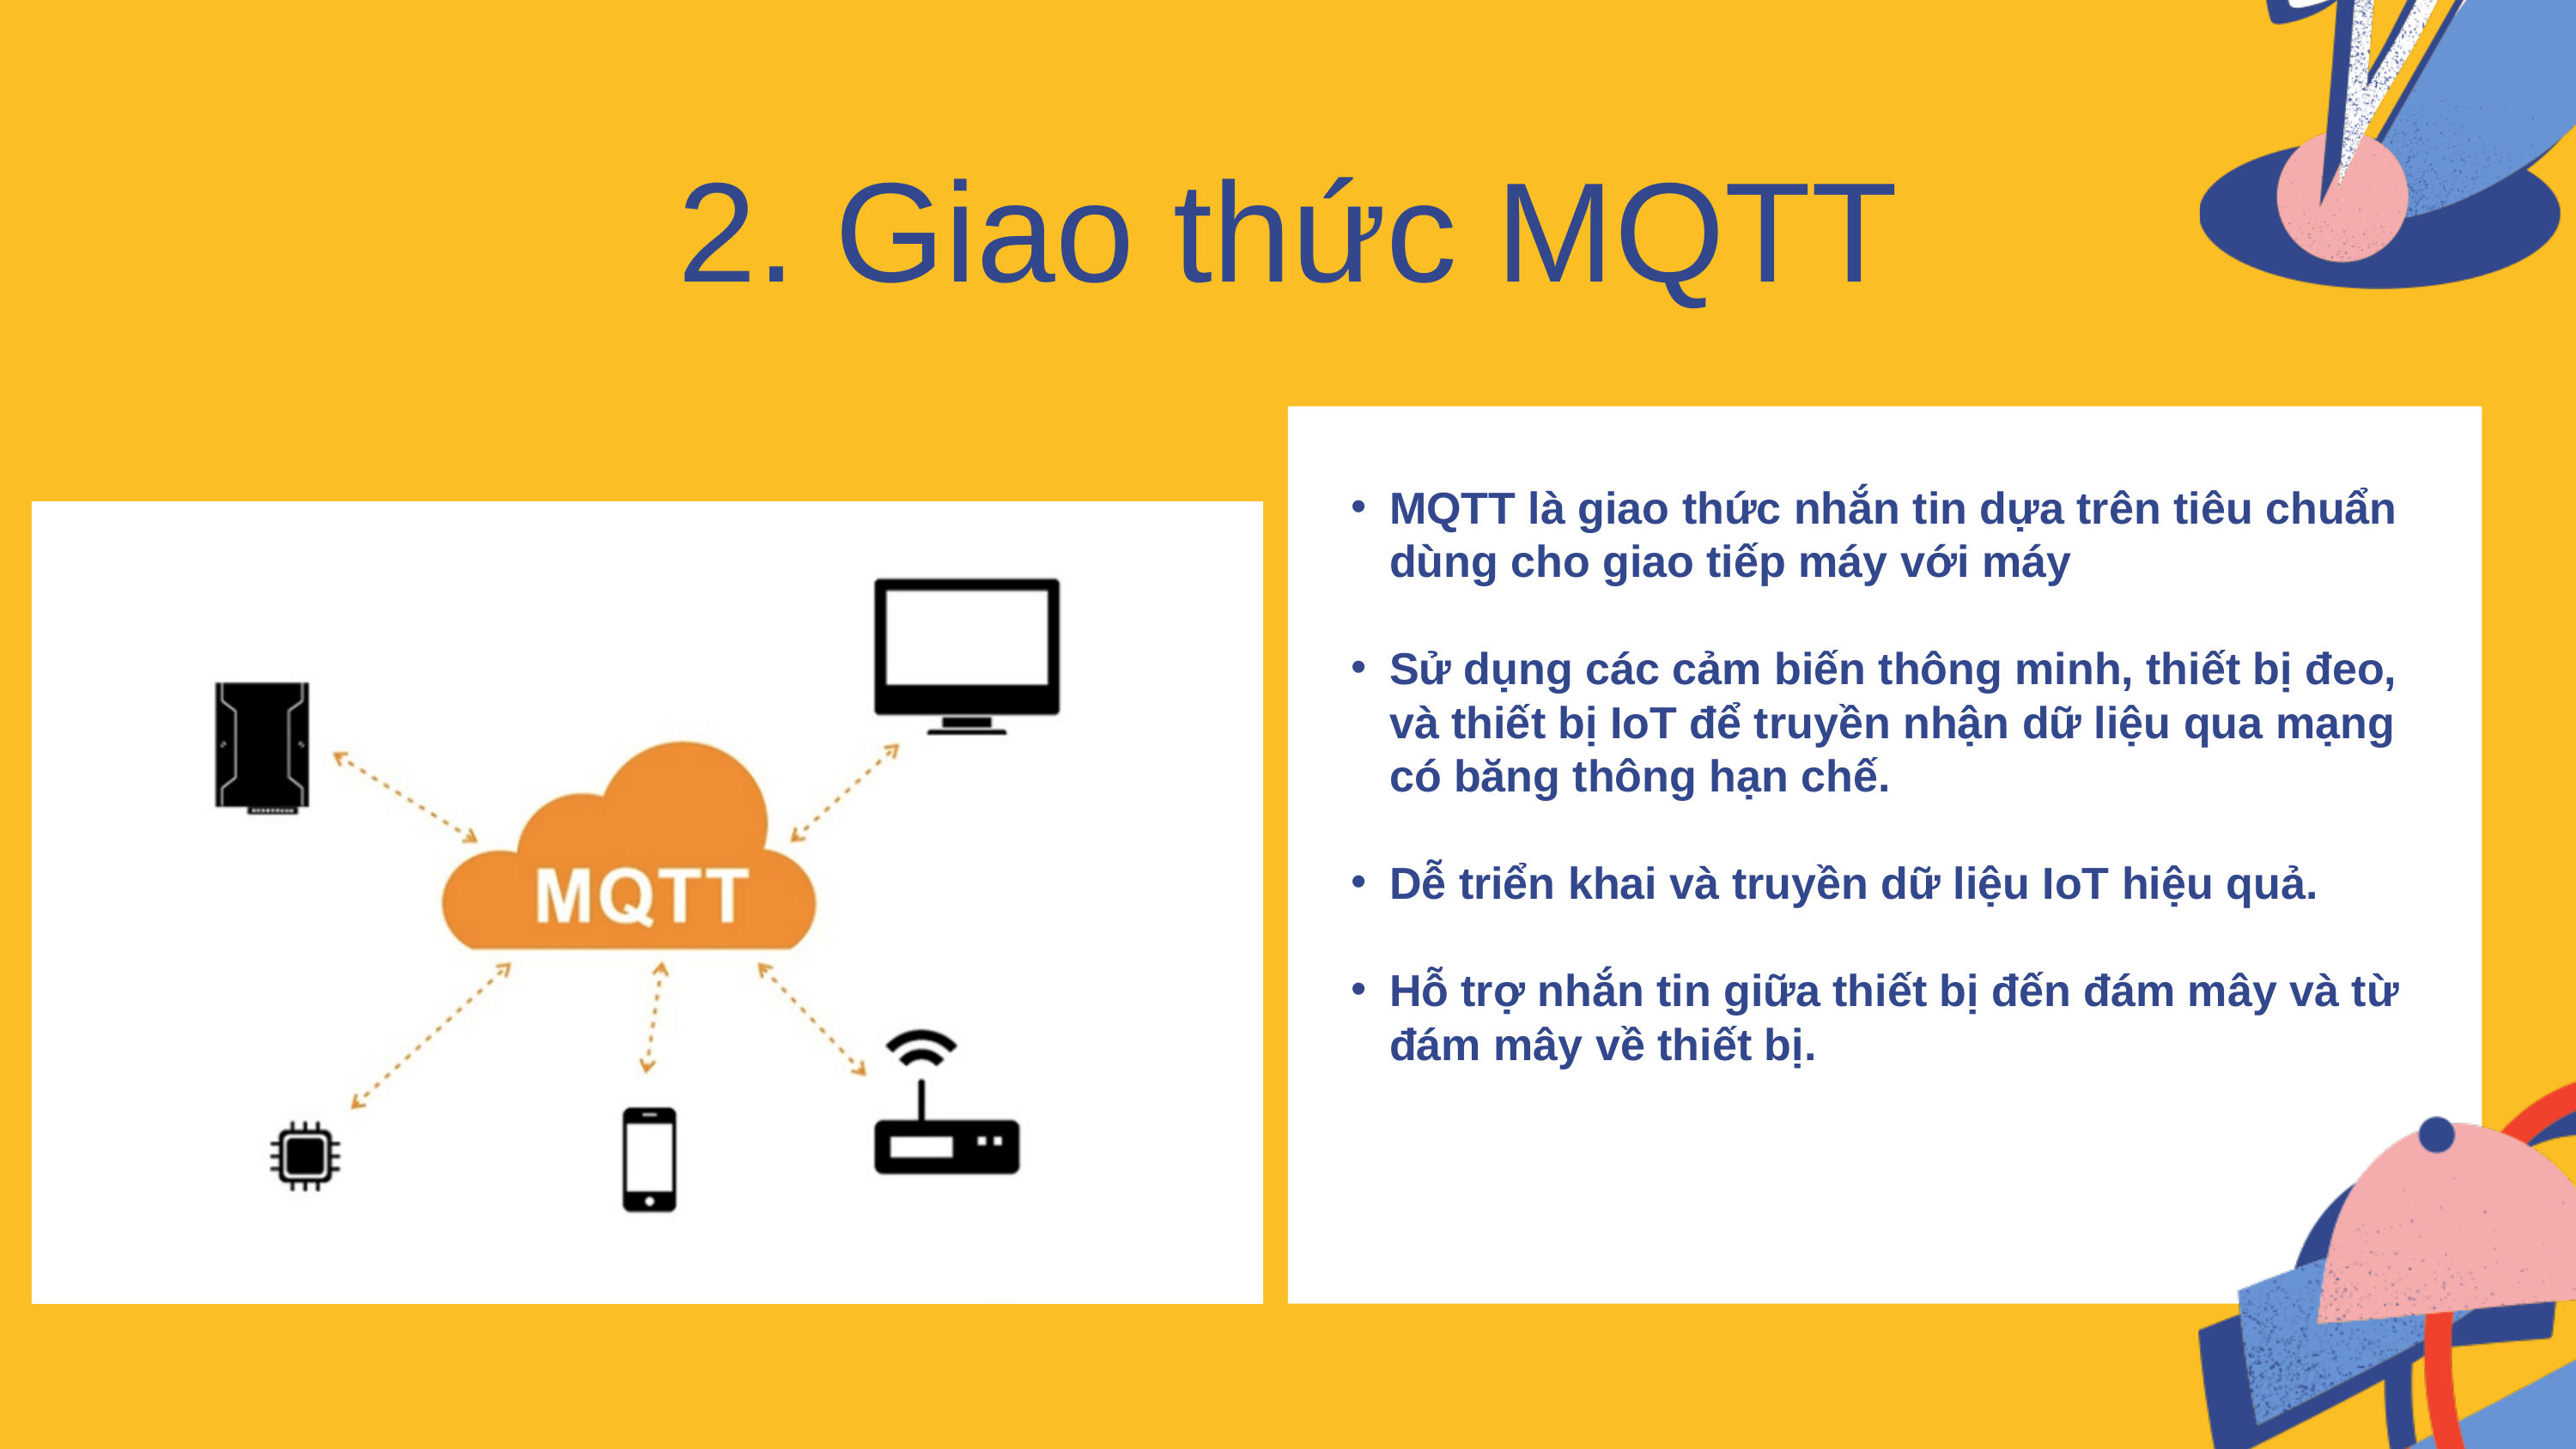

2. Giao thức MQTT

MQTT là giao thức nhắn tin dựa trên tiêu chuẩn dùng cho giao tiếp máy với máy

Sử dụng các cảm biến thông minh, thiết bị đeo, và thiết bị IoT để truyền nhận dữ liệu qua mạng có băng thông hạn chế.

Dễ triển khai và truyền dữ liệu IoT hiệu quả.

Hỗ trợ nhắn tin giữa thiết bị đến đám mây và từ đám mây về thiết bị.